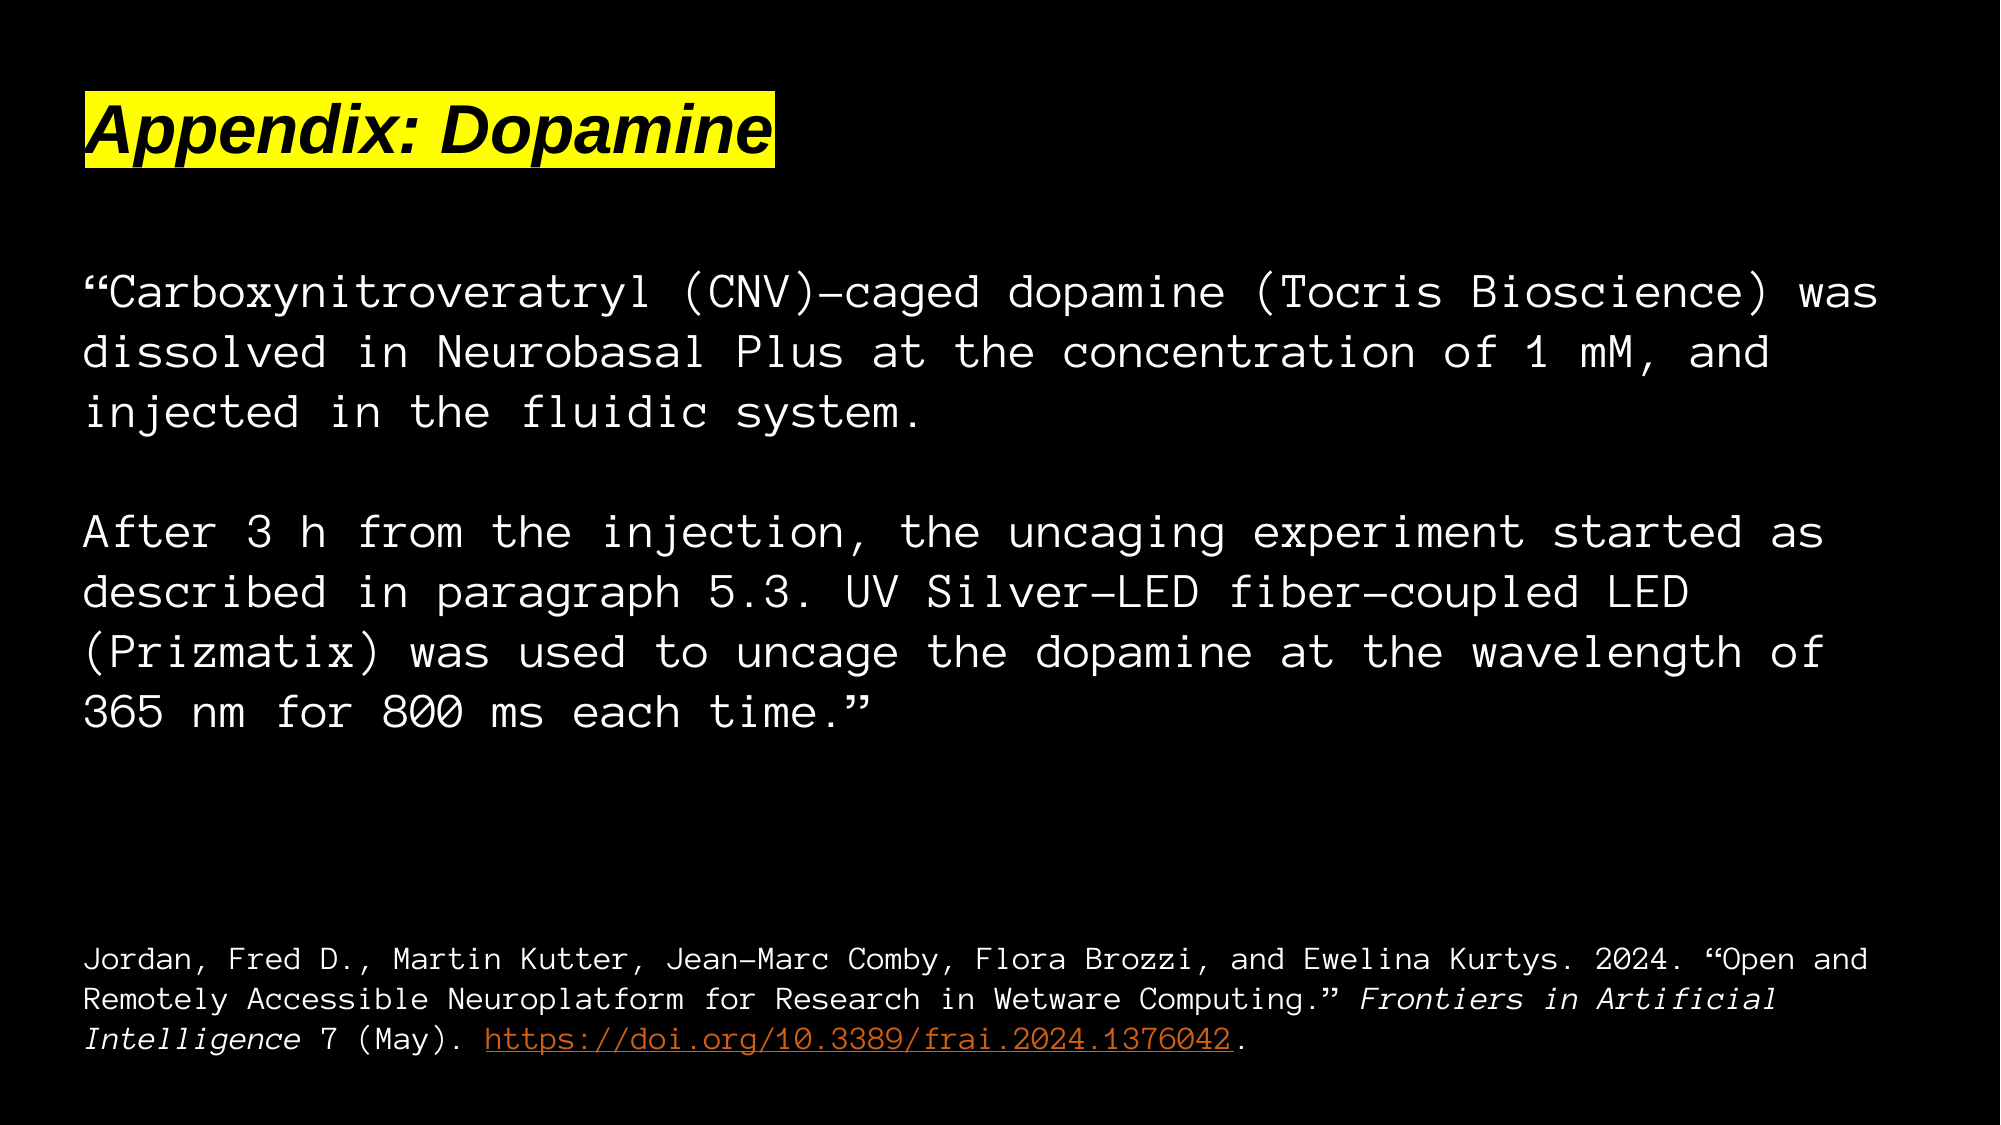

# Appendix: Dopamine
“Carboxynitroveratryl (CNV)-caged dopamine (Tocris Bioscience) was dissolved in Neurobasal Plus at the concentration of 1 mM, and injected in the fluidic system.

After 3 h from the injection, the uncaging experiment started as described in paragraph 5.3. UV Silver-LED fiber-coupled LED (Prizmatix) was used to uncage the dopamine at the wavelength of 365 nm for 800 ms each time.”
Jordan, Fred D., Martin Kutter, Jean-Marc Comby, Flora Brozzi, and Ewelina Kurtys. 2024. “Open and Remotely Accessible Neuroplatform for Research in Wetware Computing.” Frontiers in Artificial Intelligence 7 (May). https://doi.org/10.3389/frai.2024.1376042.